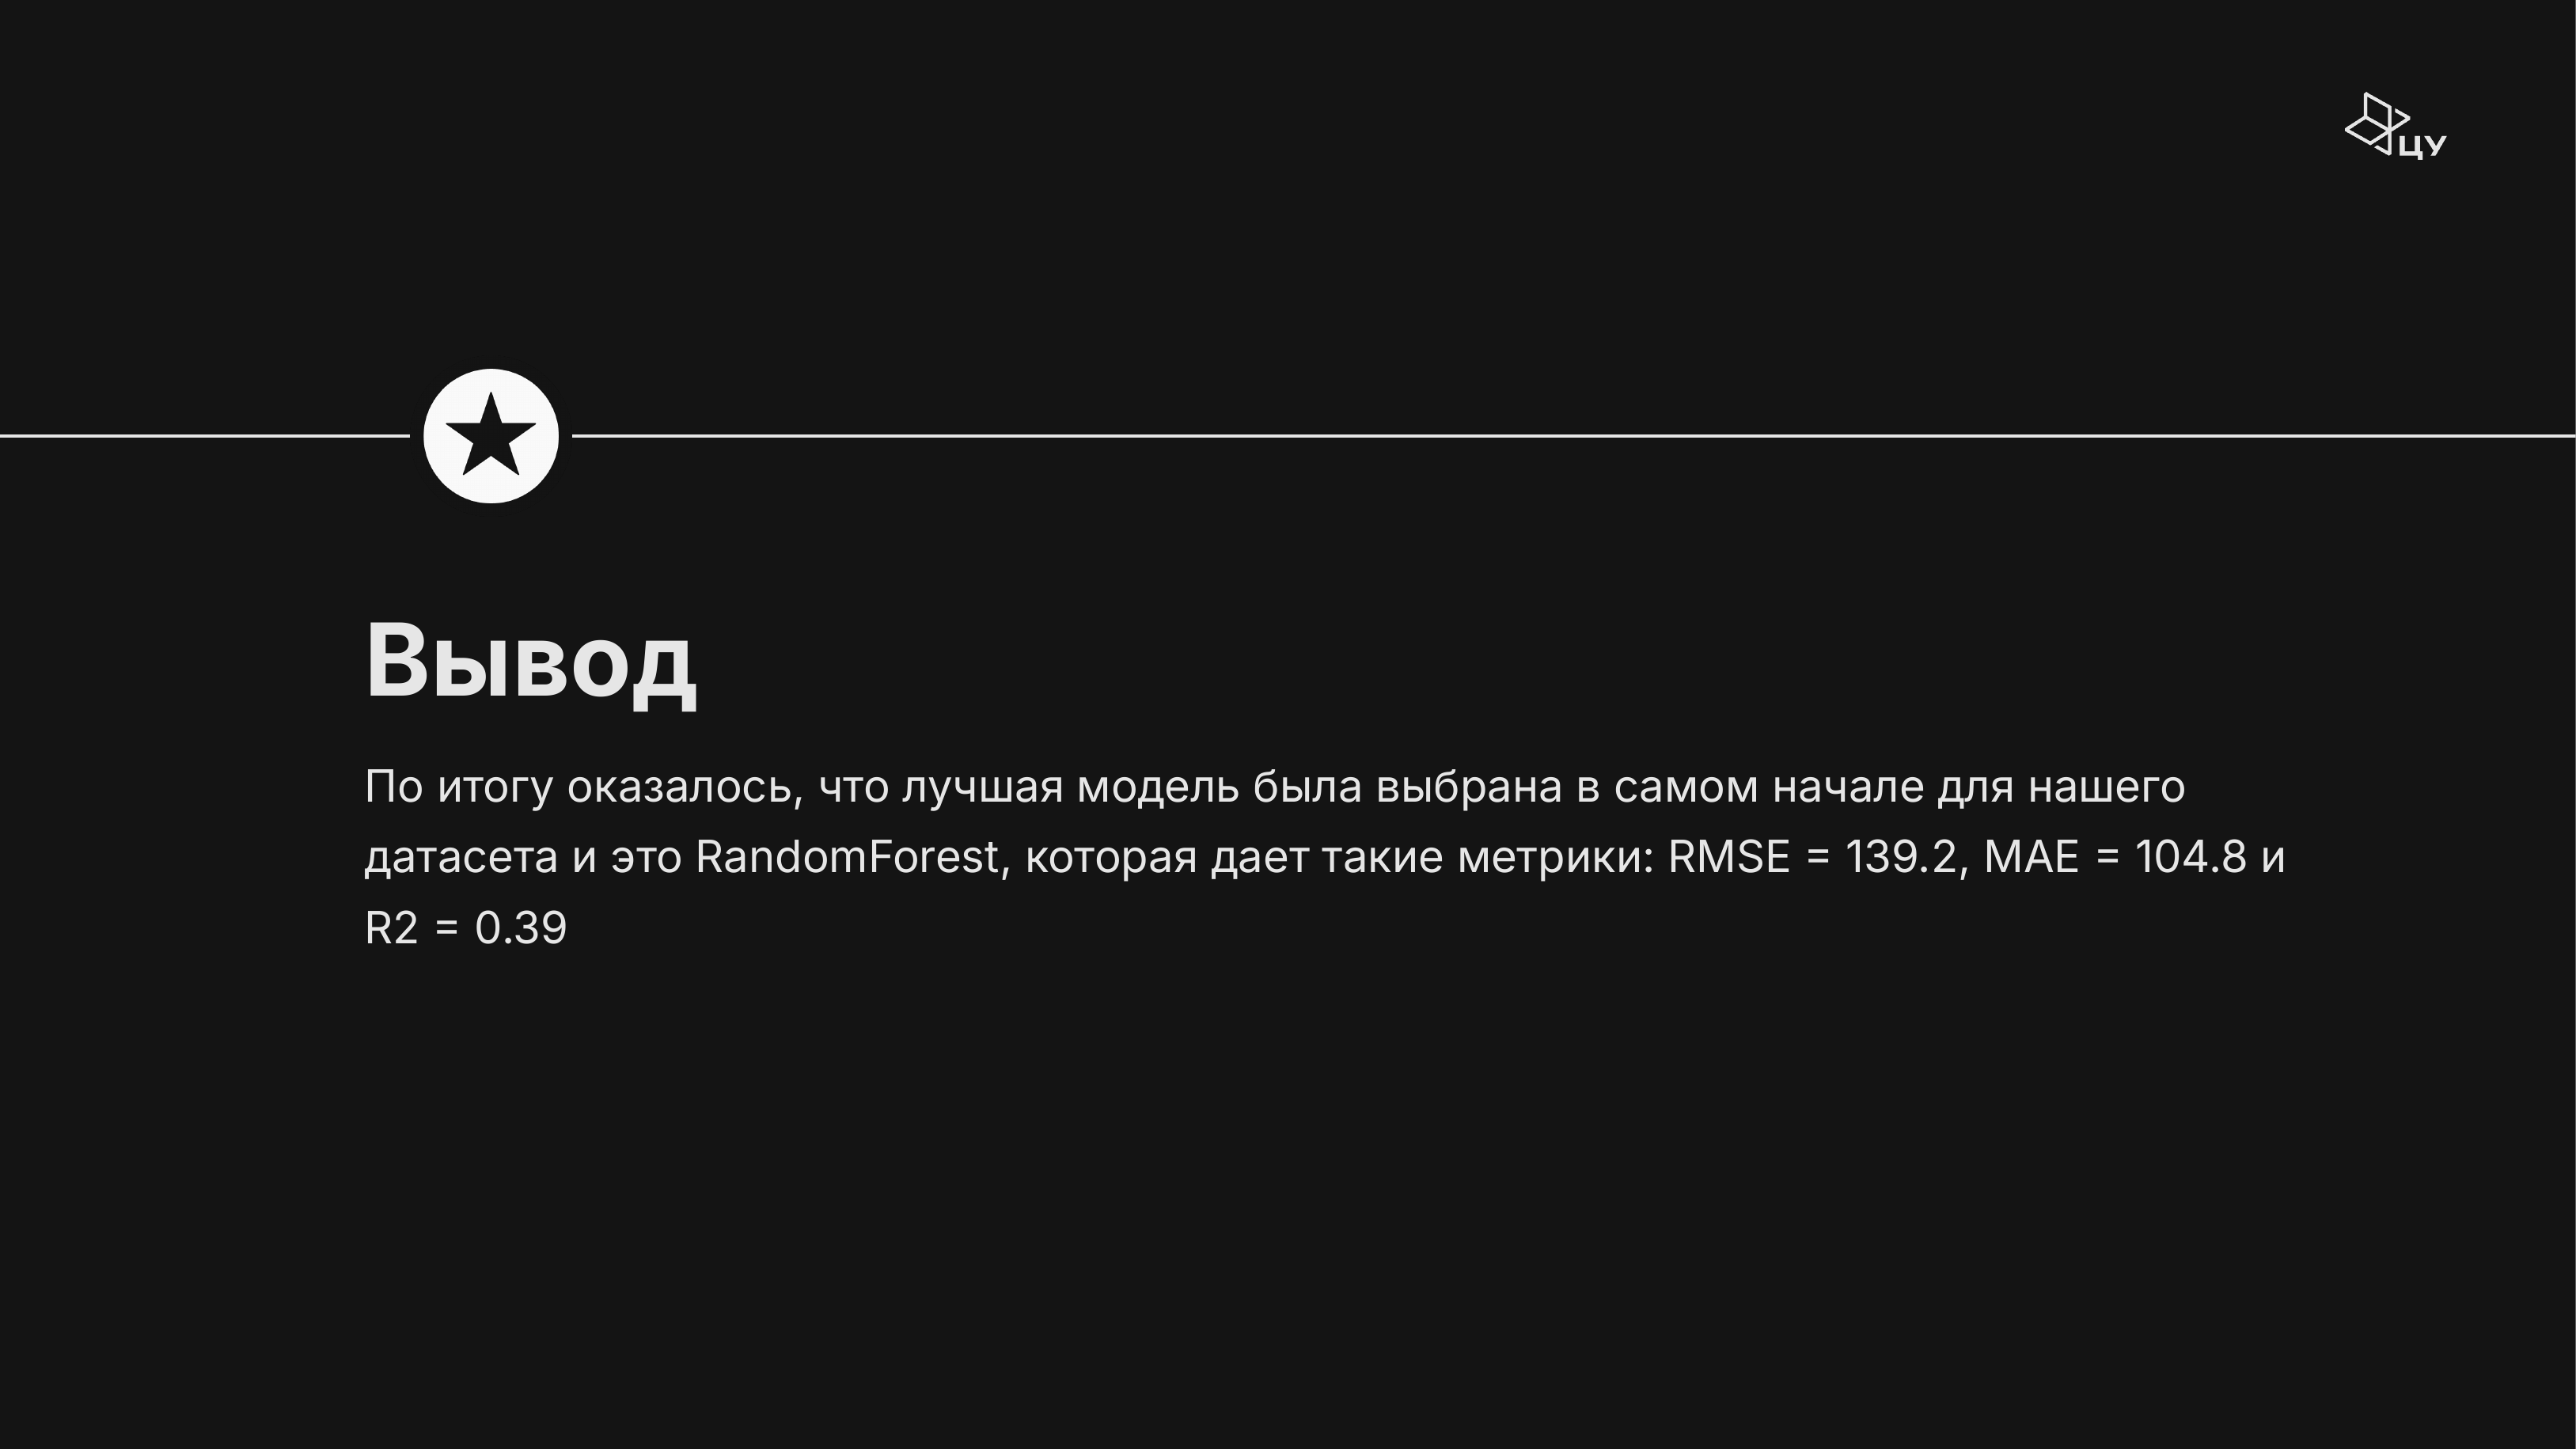

Вывод
По итогу оказалось, что лучшая модель была выбрана в самом начале для нашего датасета и это RandomForest, которая дает такие метрики: RMSE = 139.2, MAE = 104.8 и R2 = 0.39